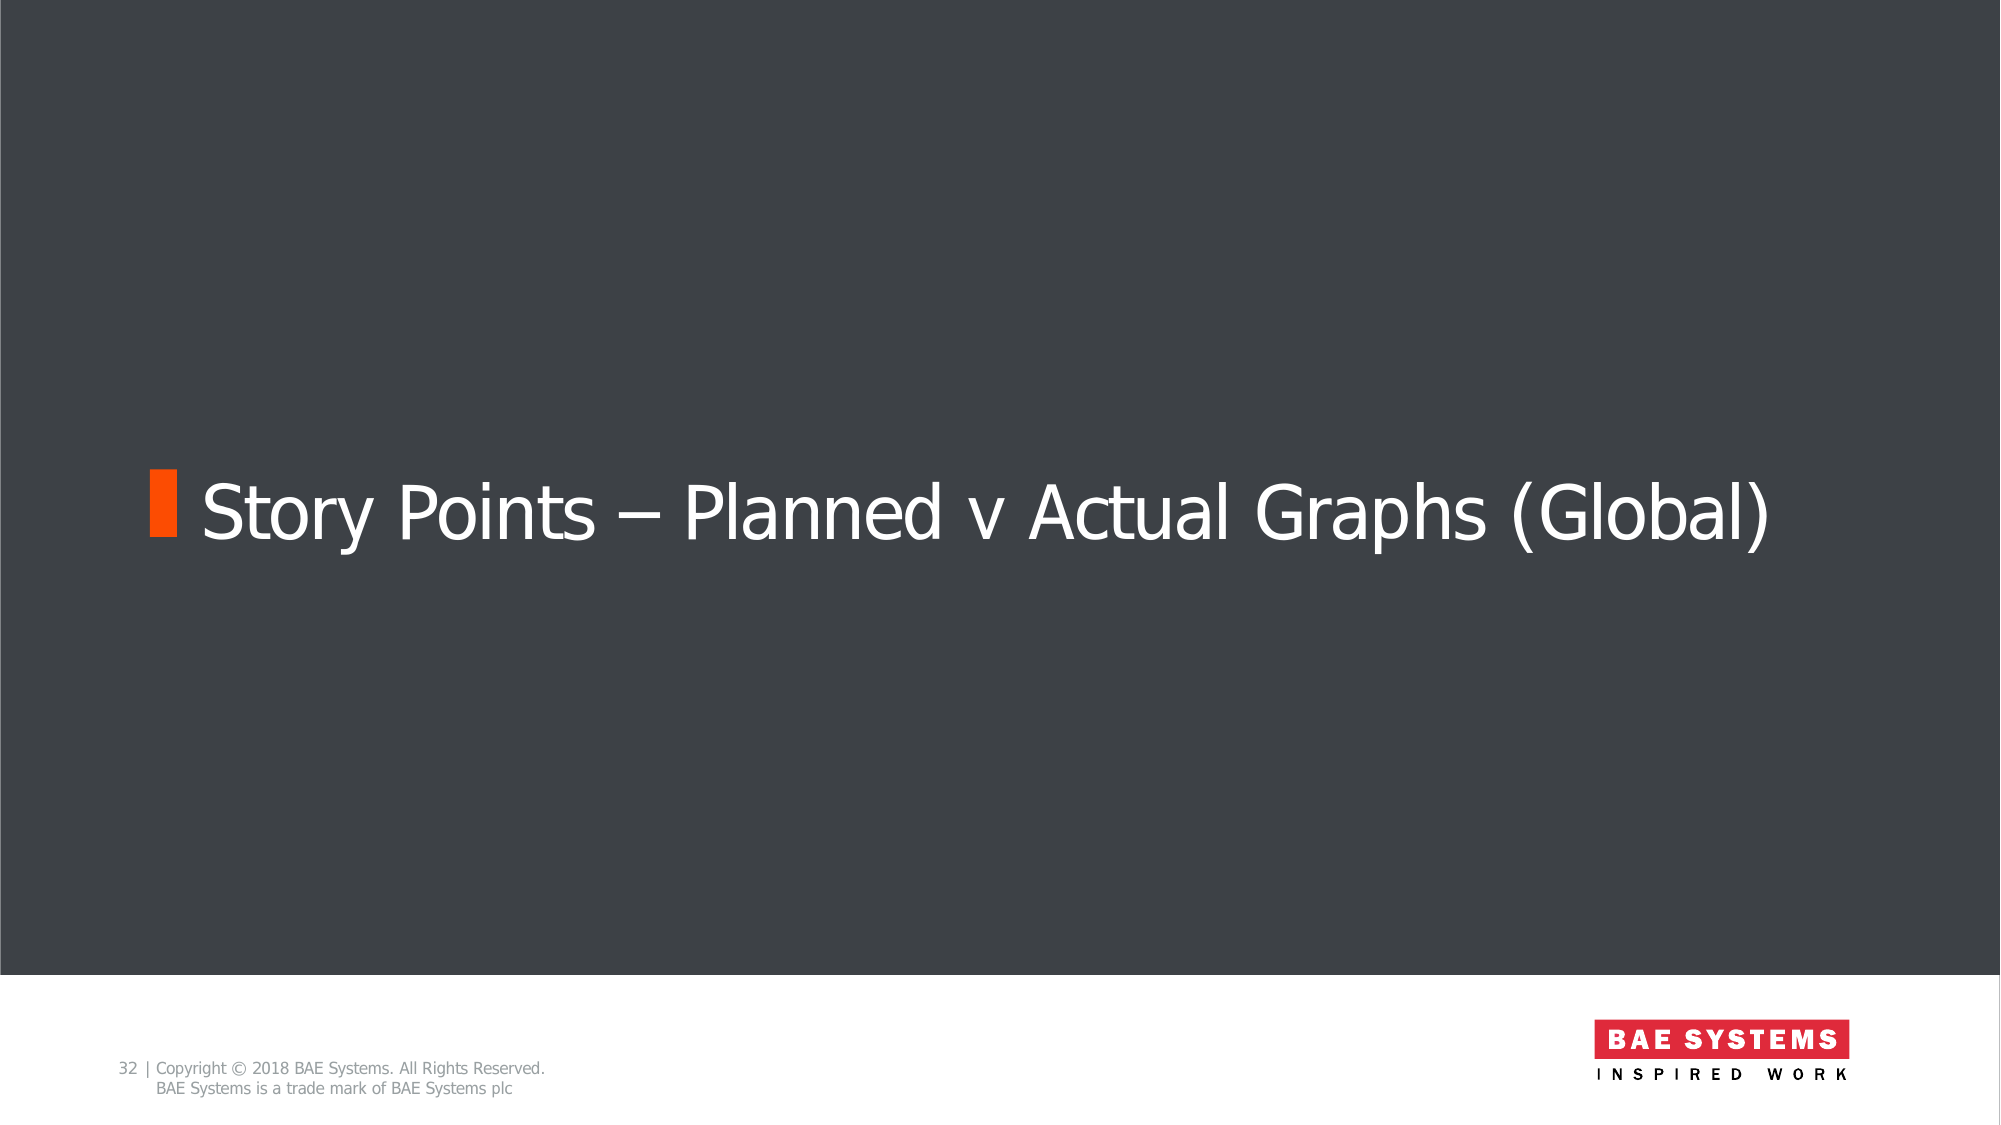

# Story Points – Planned v Actual Graphs (Global)